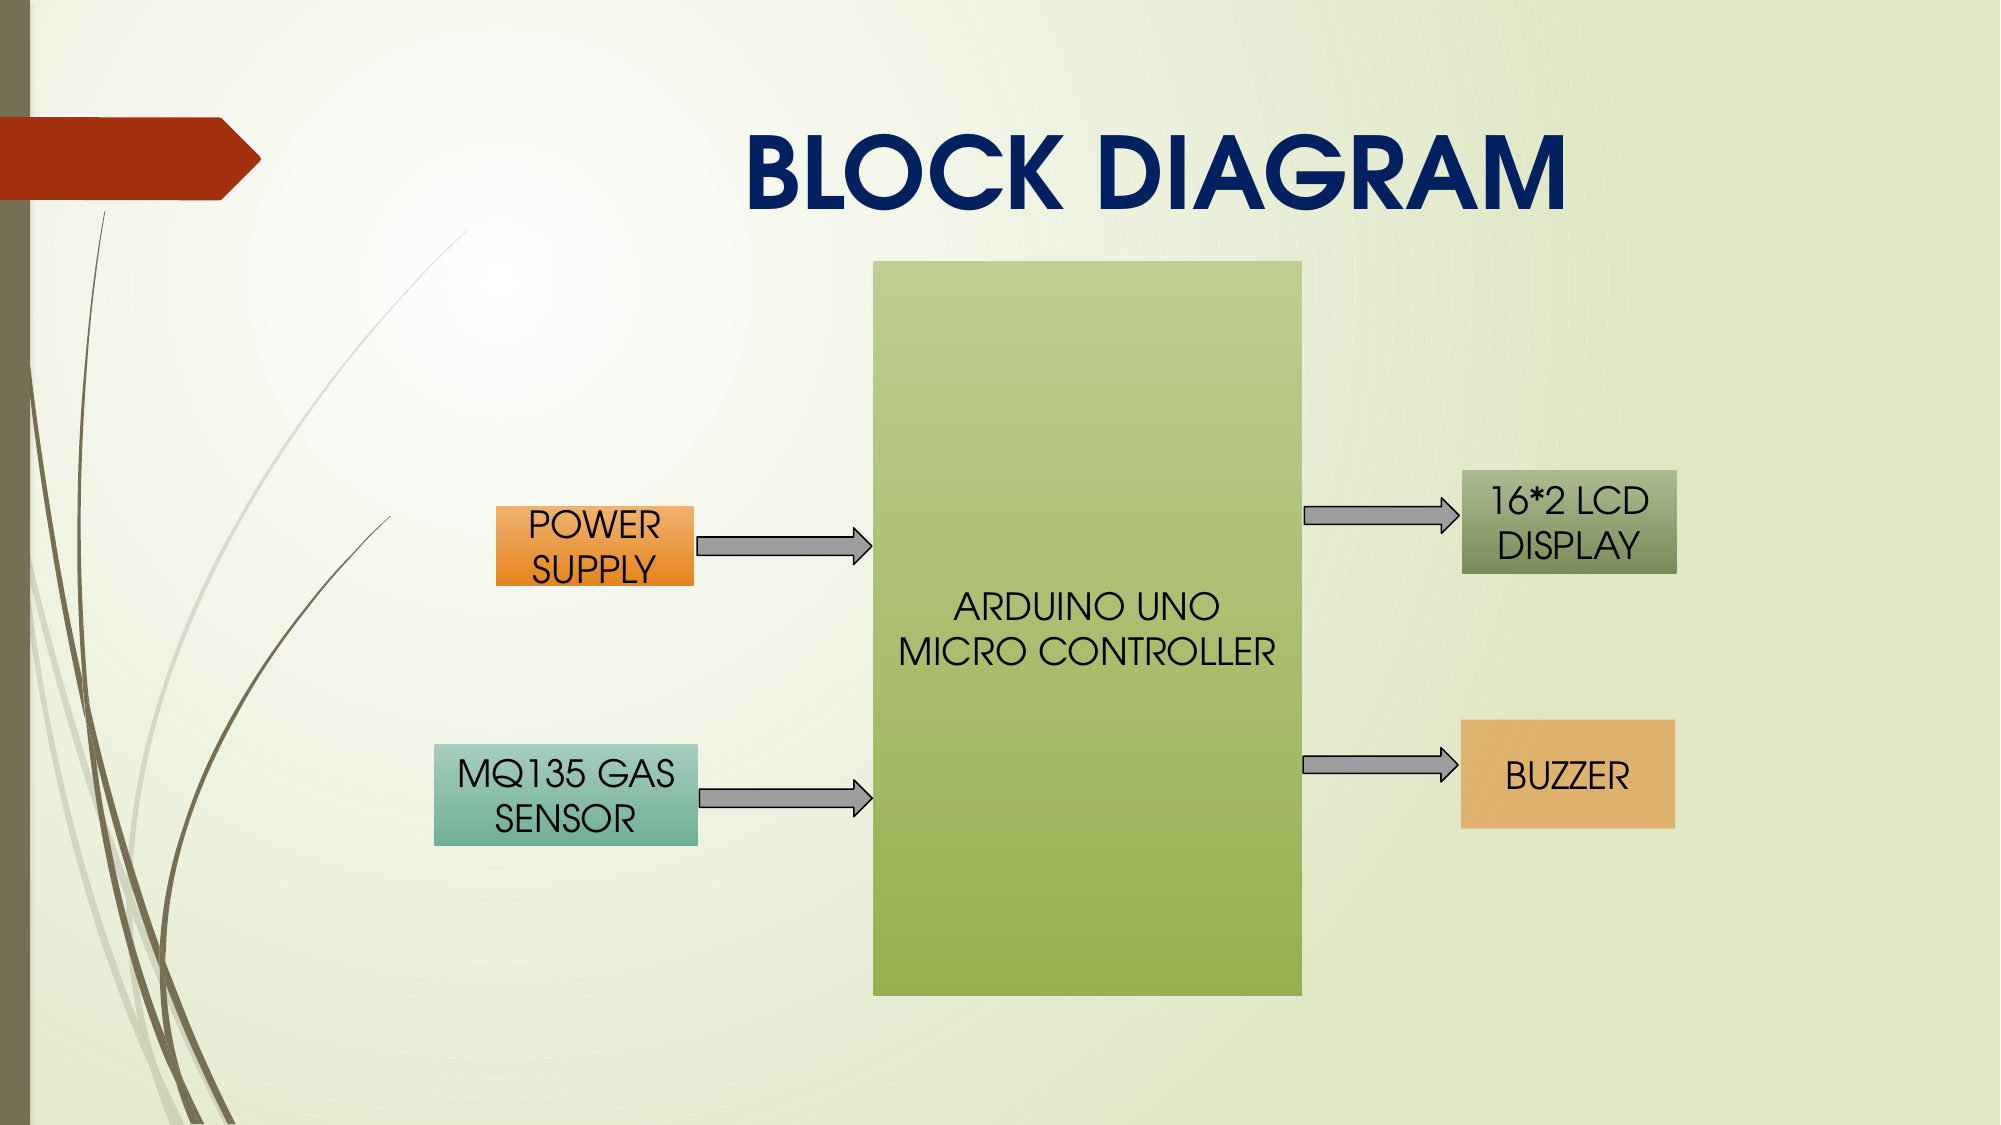

# BLOCK DIAGRAM
ARDUINO UNO
MICRO CONTROLLER
16*2 LCD DISPLAY

POWER SUPPLY

BUZZER
MQ135 GAS SENSOR

WORKING